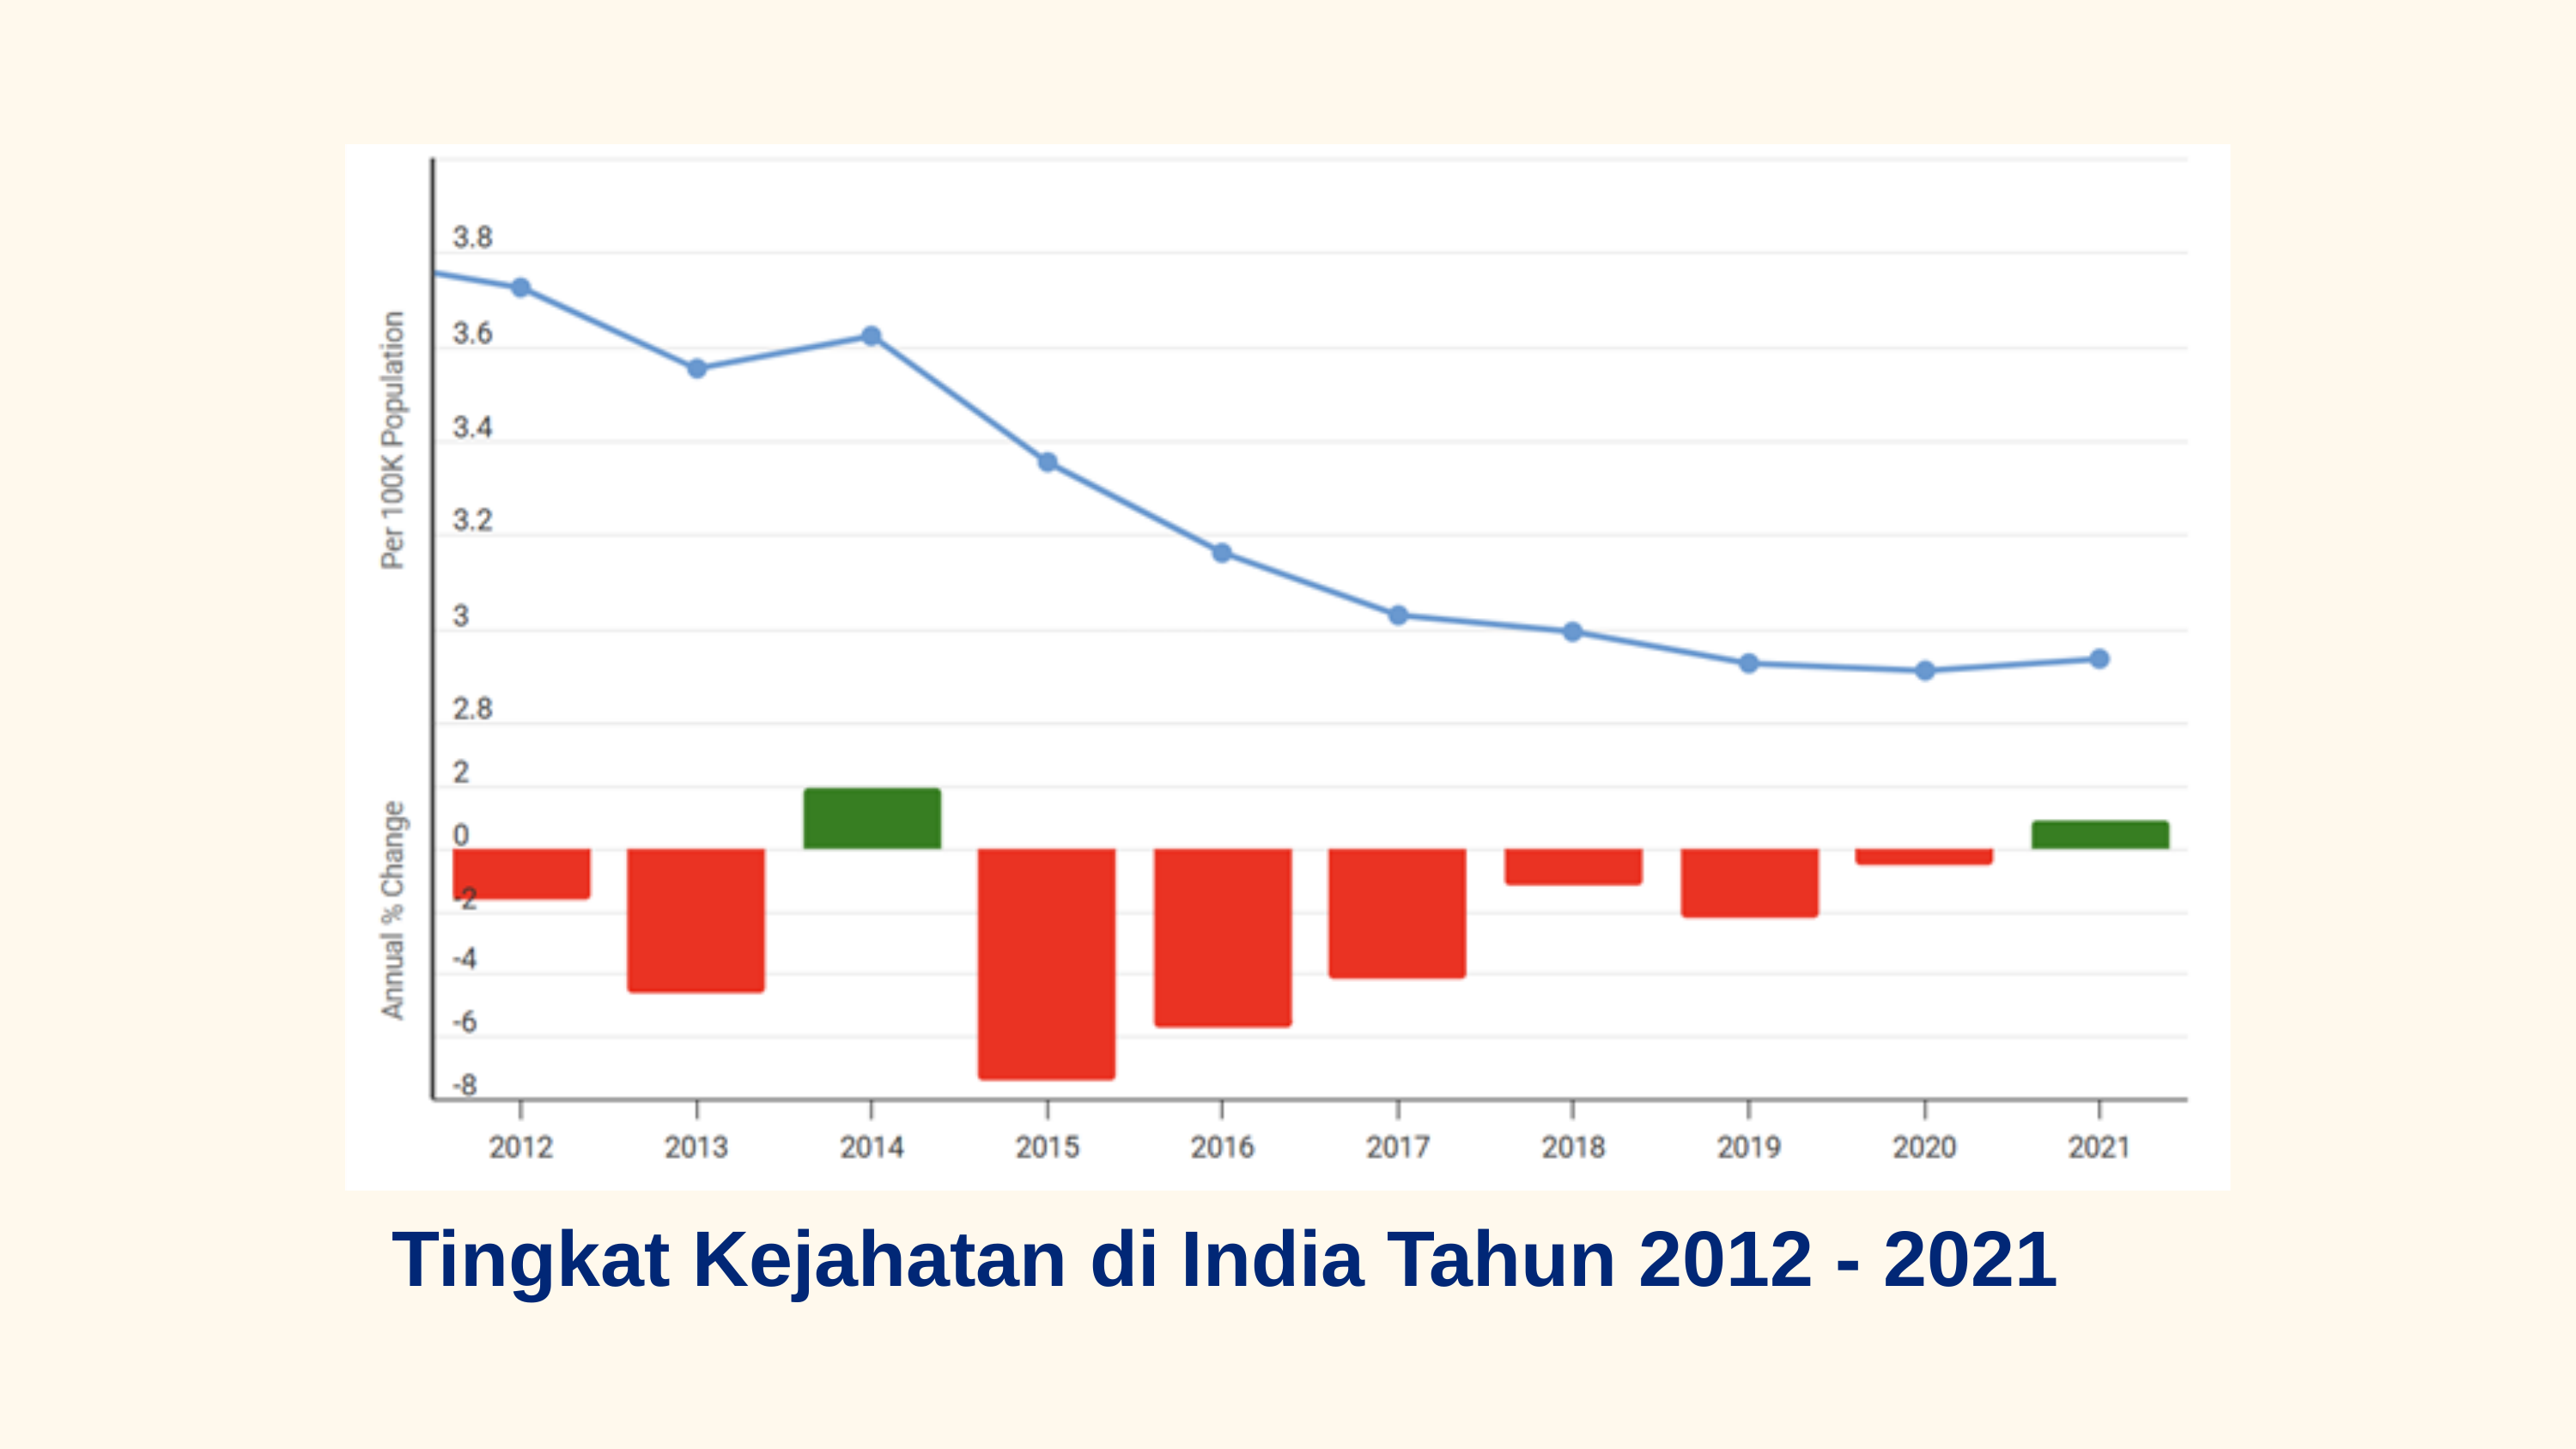

Tingkat Kejahatan di India Tahun 2012 - 2021